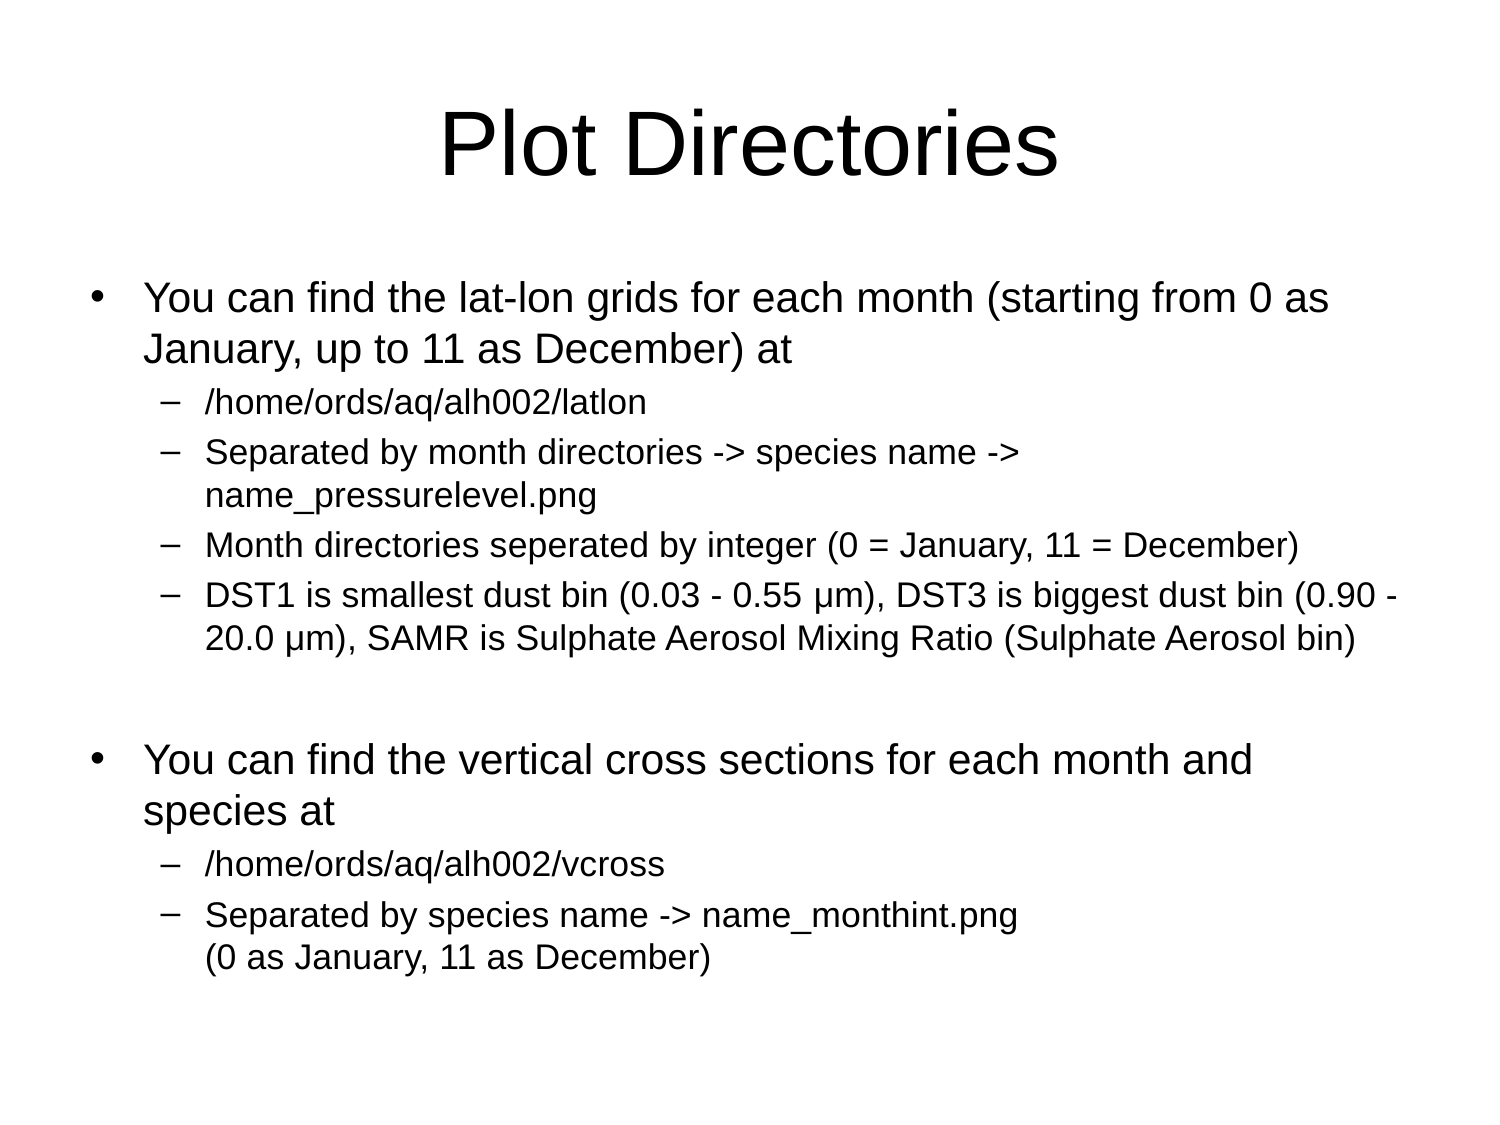

# Plot Directories
You can find the lat-lon grids for each month (starting from 0 as January, up to 11 as December) at
/home/ords/aq/alh002/latlon
Separated by month directories -> species name ->
name_pressurelevel.png
Month directories seperated by integer (0 = January, 11 = December)
DST1 is smallest dust bin (0.03 - 0.55 μm), DST3 is biggest dust bin (0.90 - 20.0 μm), SAMR is Sulphate Aerosol Mixing Ratio (Sulphate Aerosol bin)

You can find the vertical cross sections for each month and species at
/home/ords/aq/alh002/vcross
Separated by species name -> name_monthint.png
(0 as January, 11 as December)